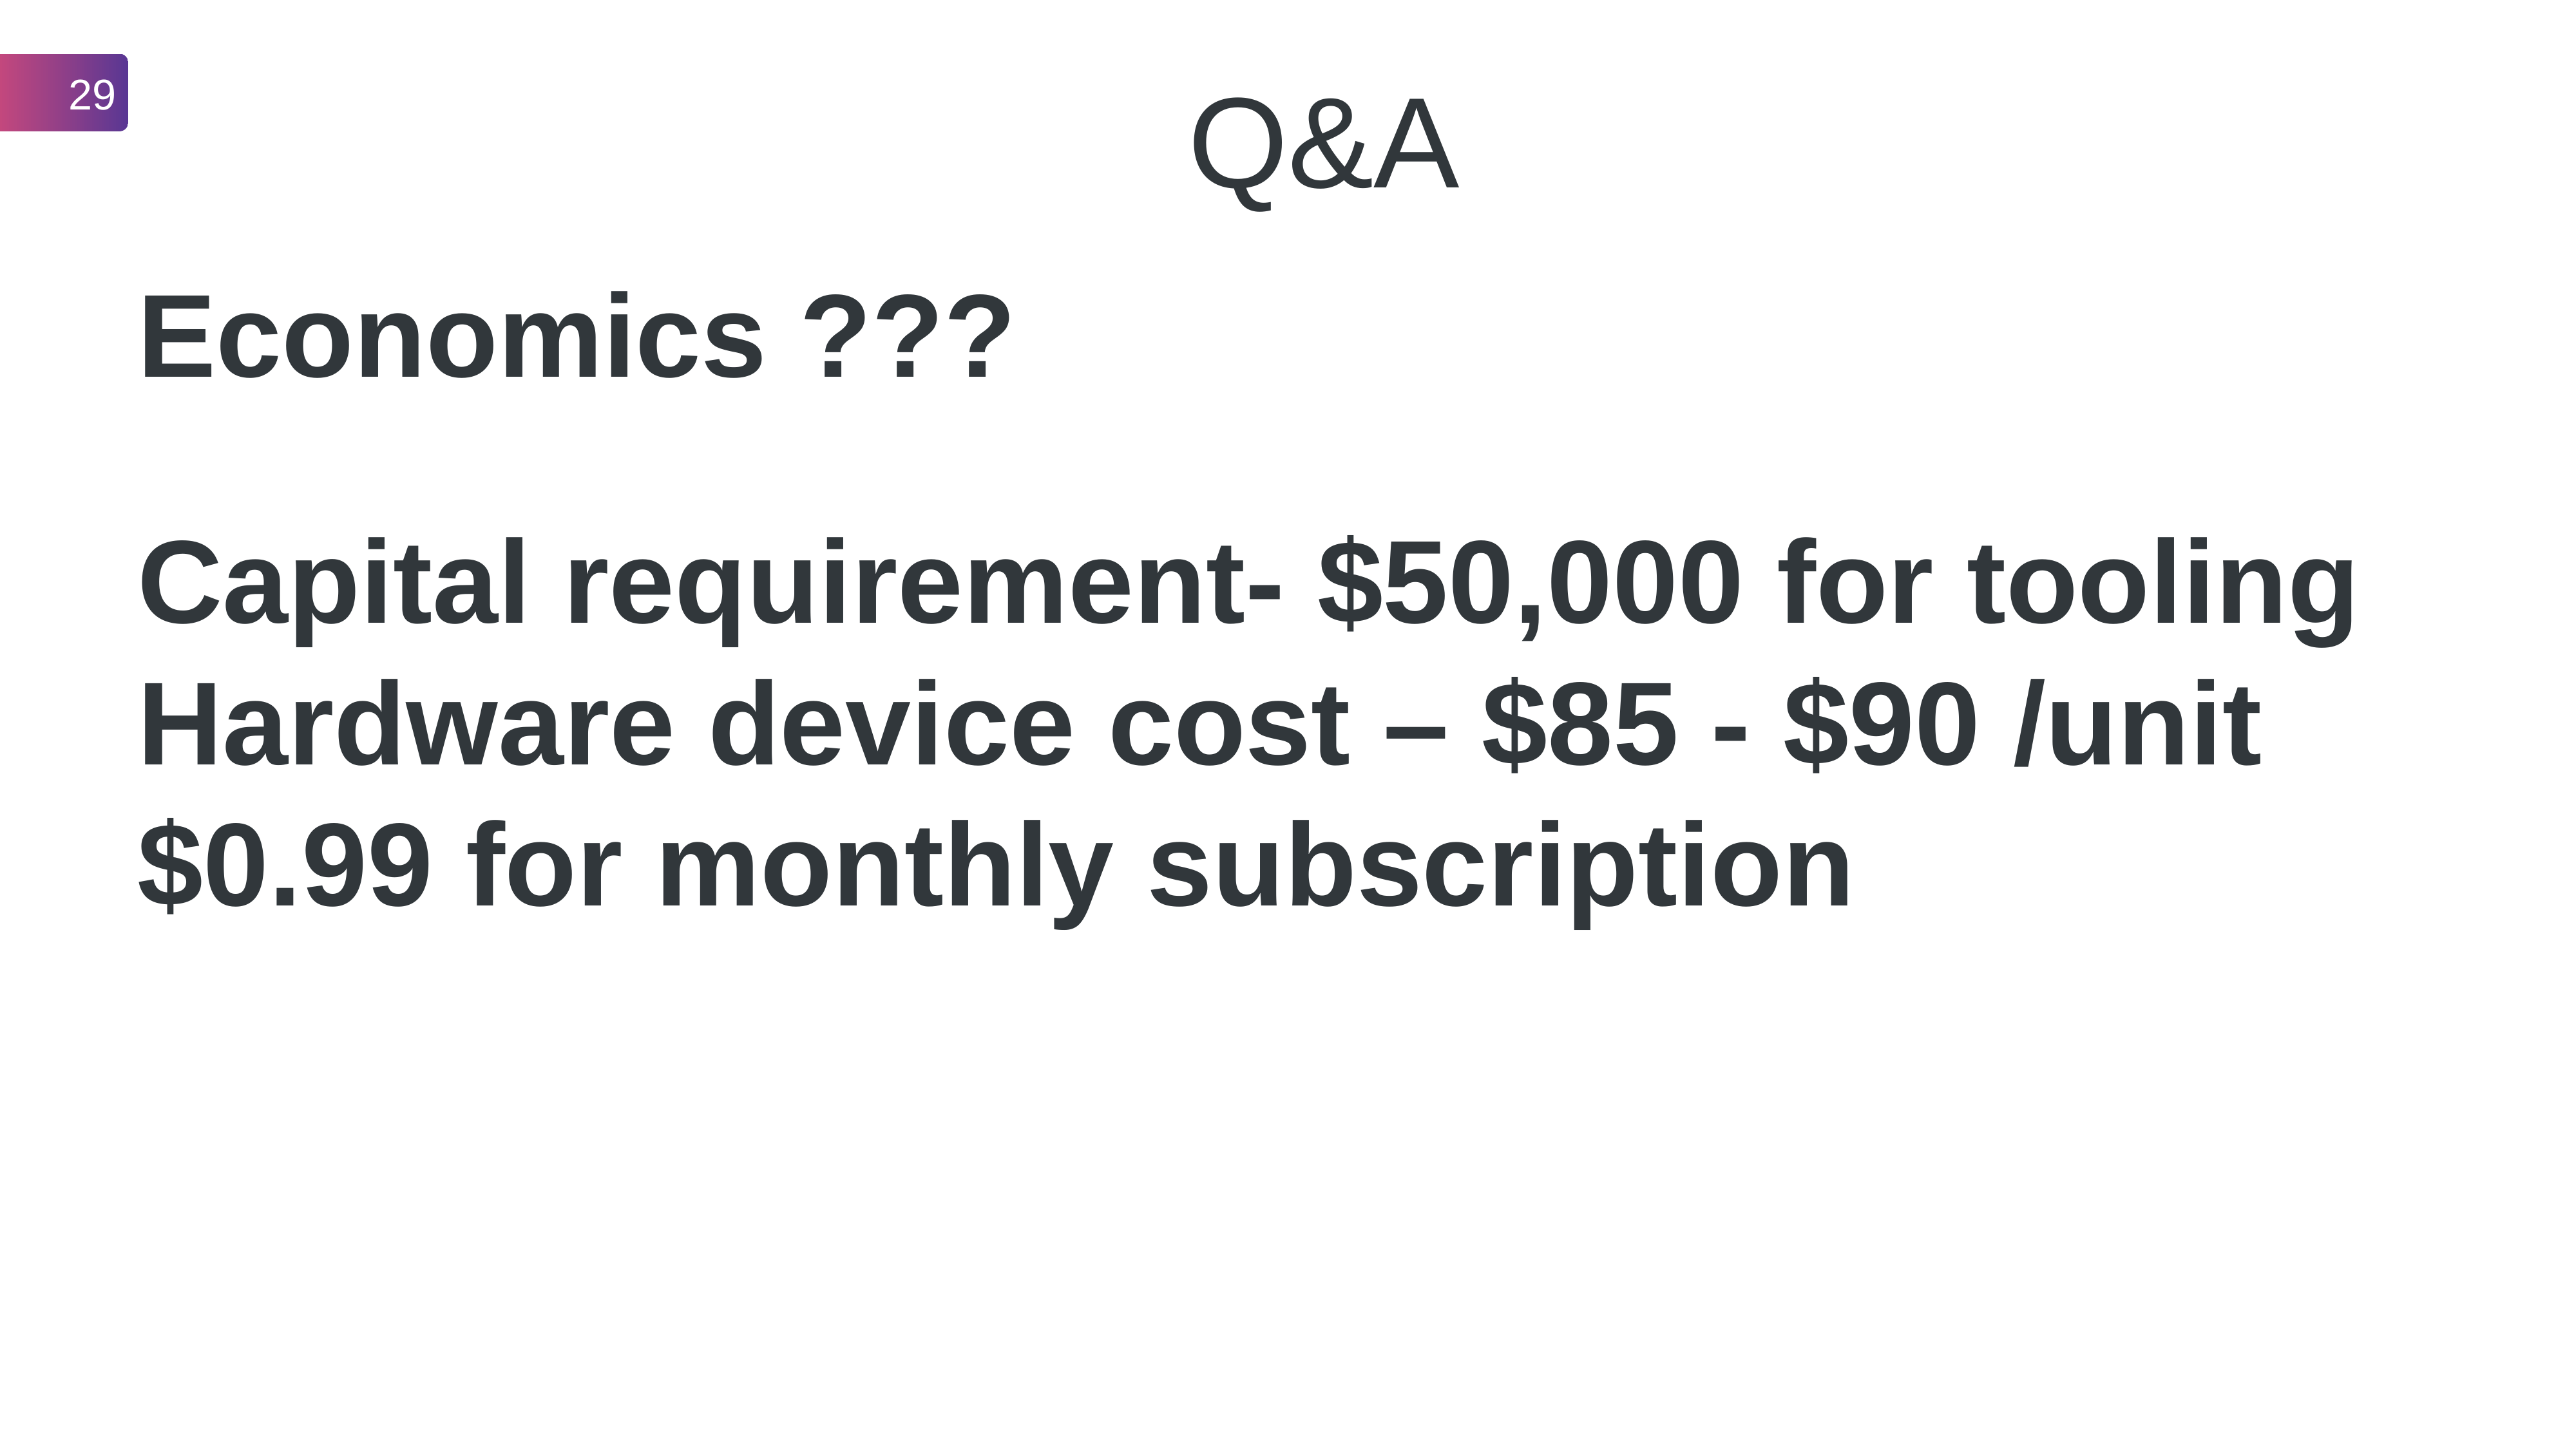

29
Q&A
Economics ???
Capital requirement- $50,000 for tooling
Hardware device cost – $85 - $90 /unit
$0.99 for monthly subscription